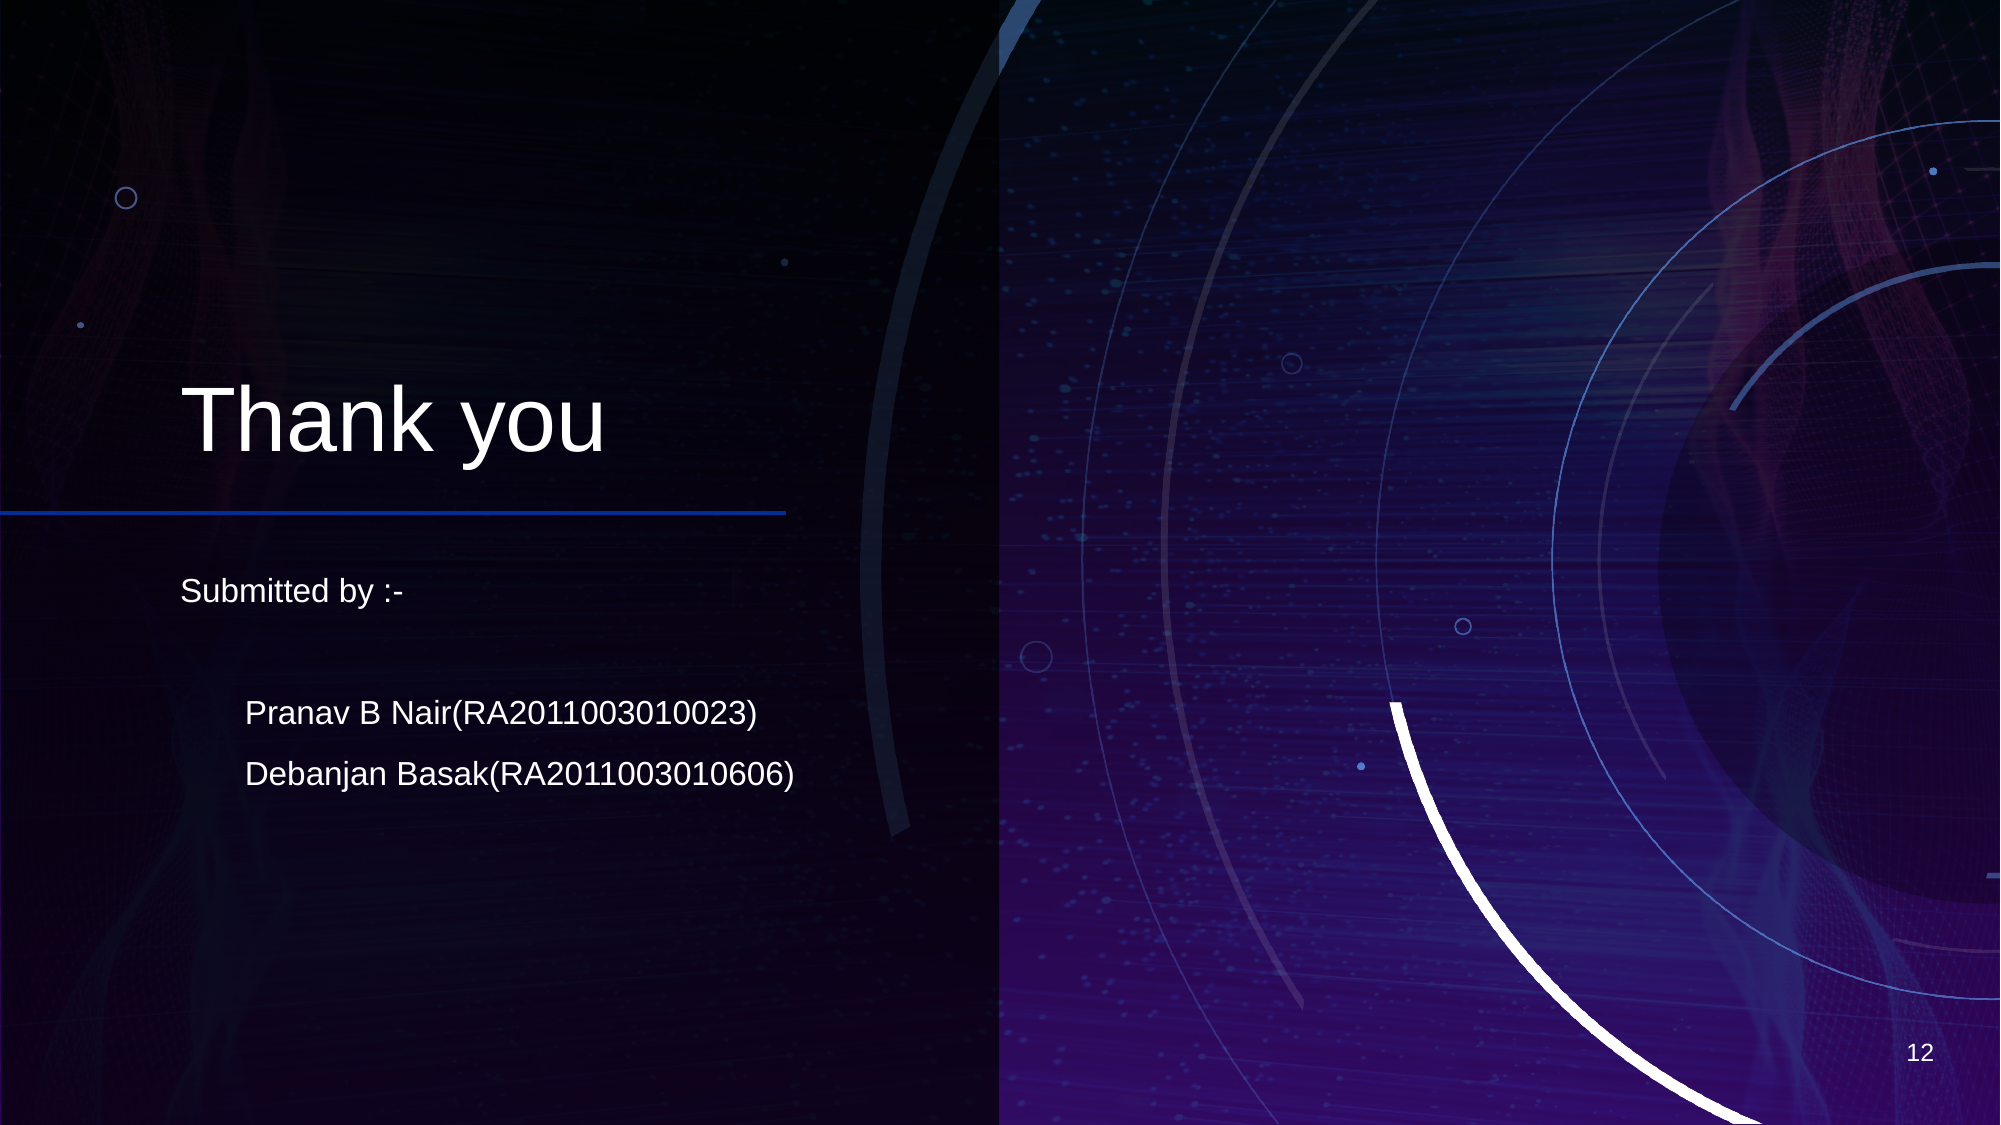

# Thank you
Submitted by :-

       Pranav B Nair(RA2011003010023)
       Debanjan Basak(RA2011003010606)

12